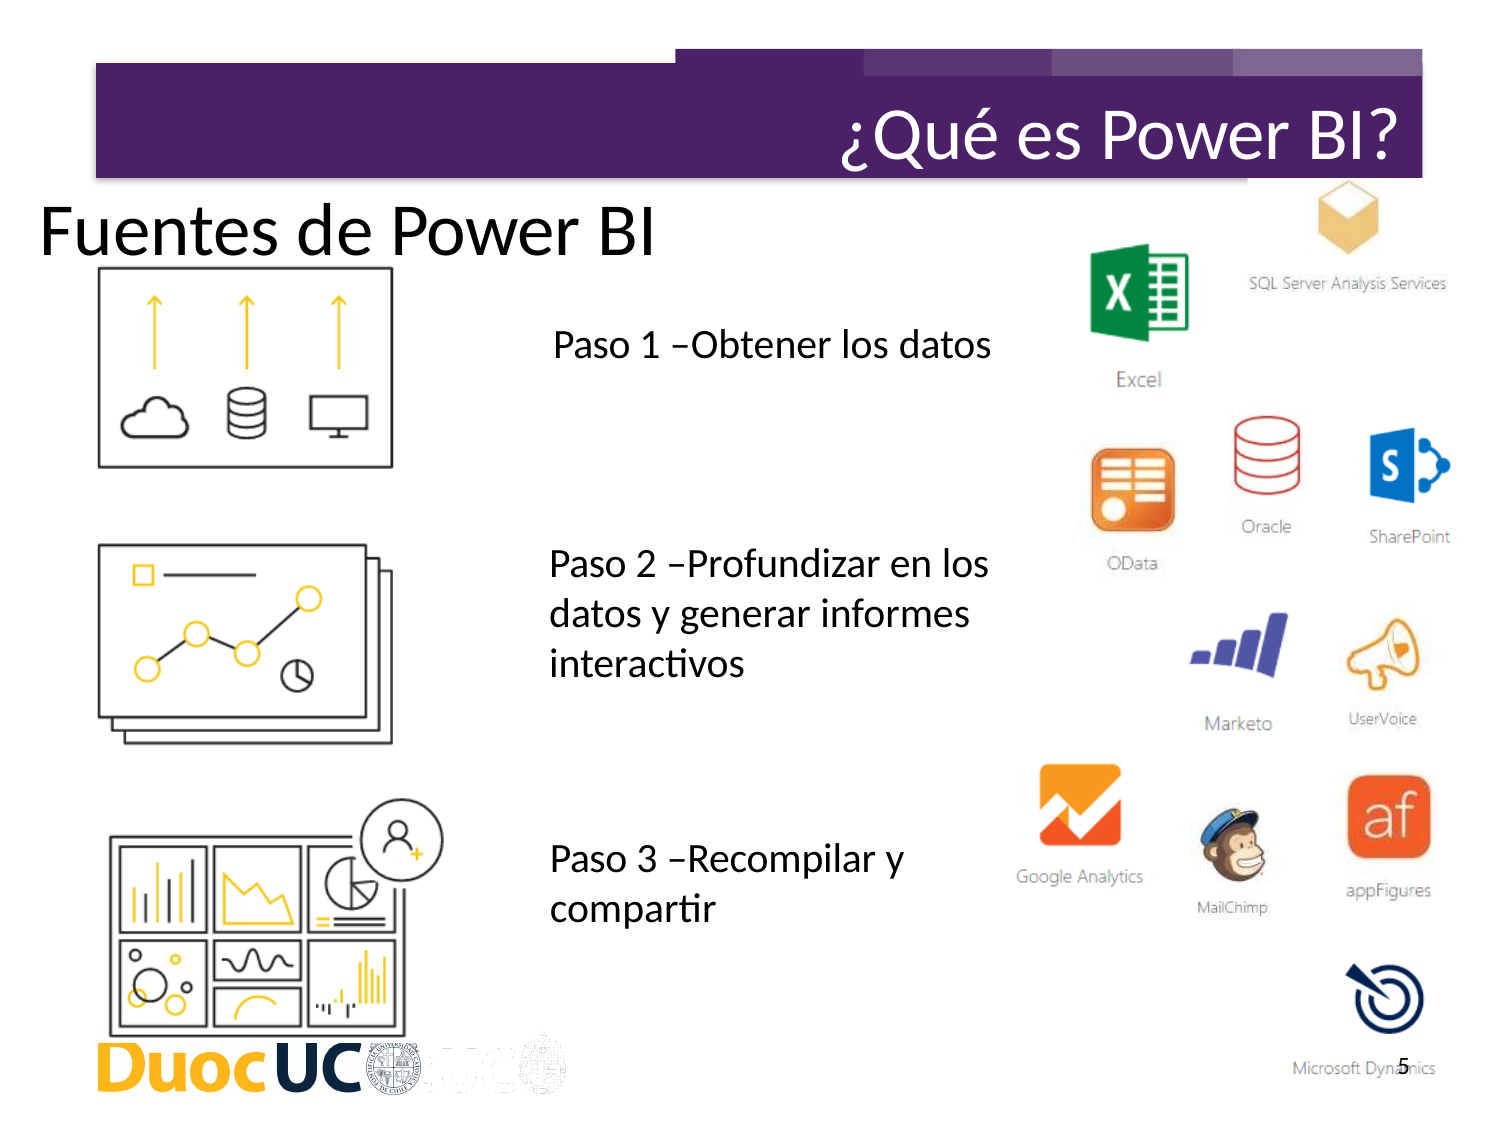

¿Qué es Power BI?

Fuentes de Power BI

Paso 1 –Obtener los datos

Paso 2 –Profundizar en los  datos y generar informes  interactivos

Paso 3 –Recompilar y  compartir

5